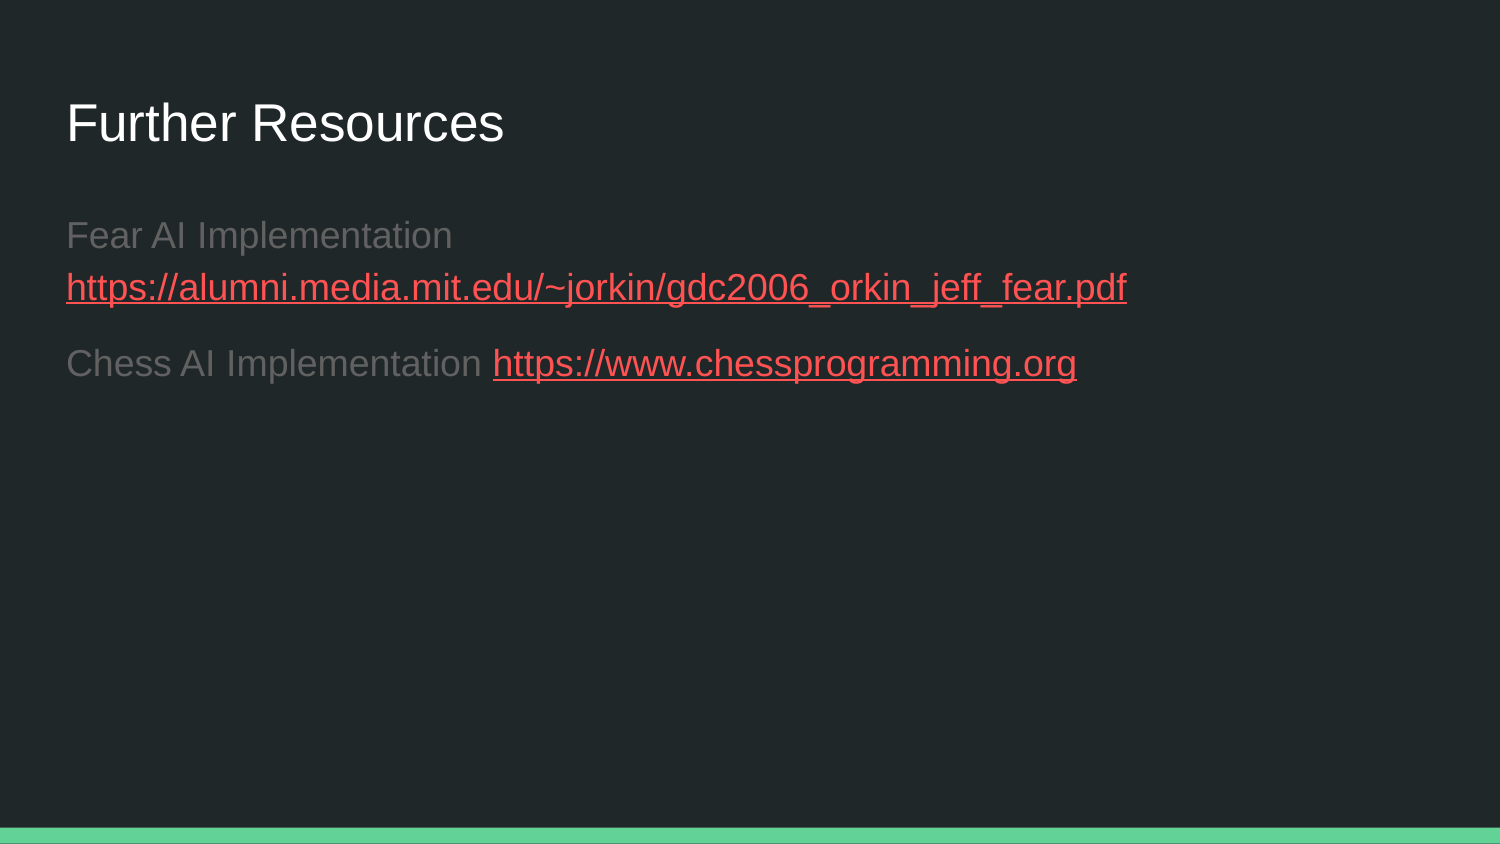

# Further Resources
Fear AI Implementation https://alumni.media.mit.edu/~jorkin/gdc2006_orkin_jeff_fear.pdf
Chess AI Implementation https://www.chessprogramming.org